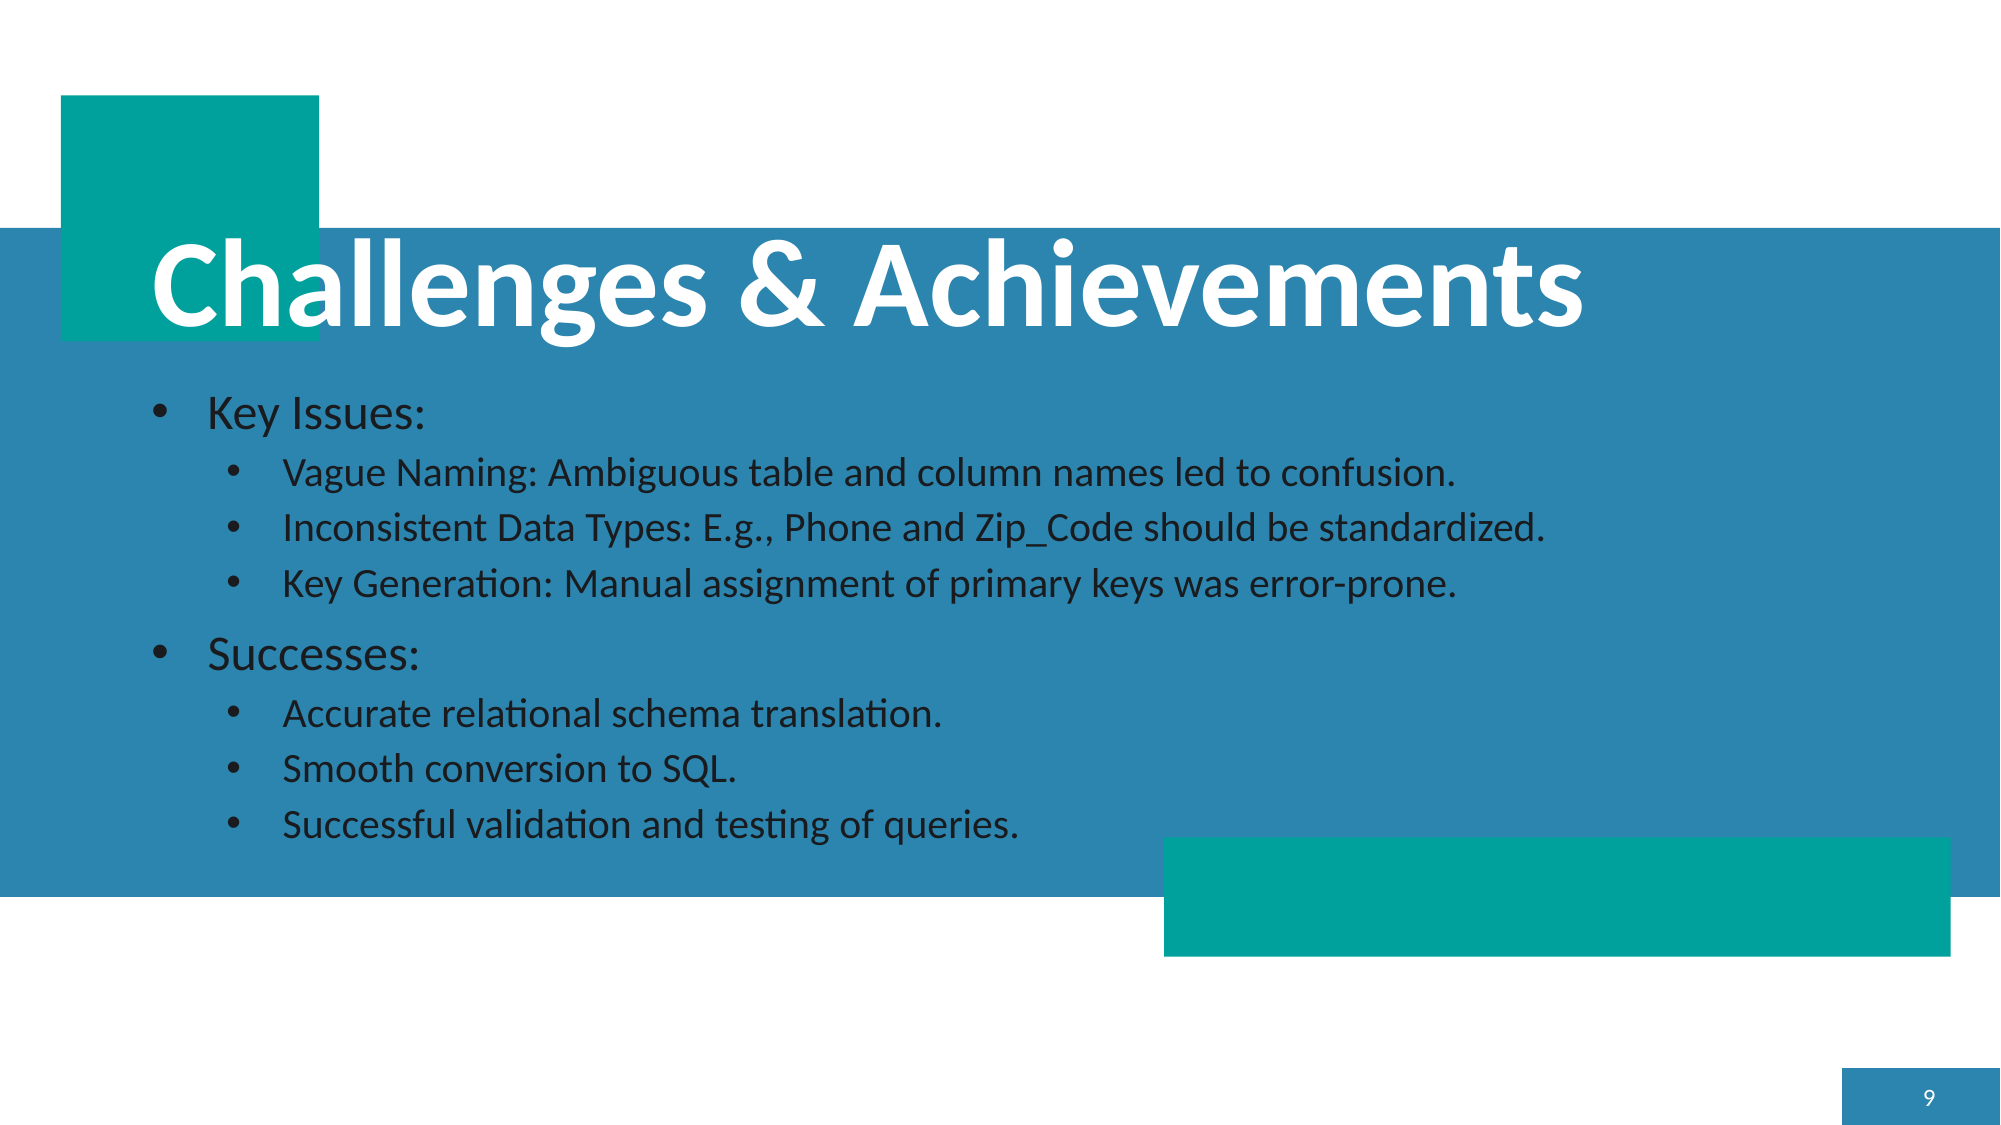

# Challenges & Achievements
Key Issues:
Vague Naming: Ambiguous table and column names led to confusion.
Inconsistent Data Types: E.g., Phone and Zip_Code should be standardized.
Key Generation: Manual assignment of primary keys was error-prone.
Successes:
Accurate relational schema translation.
Smooth conversion to SQL.
Successful validation and testing of queries.
9